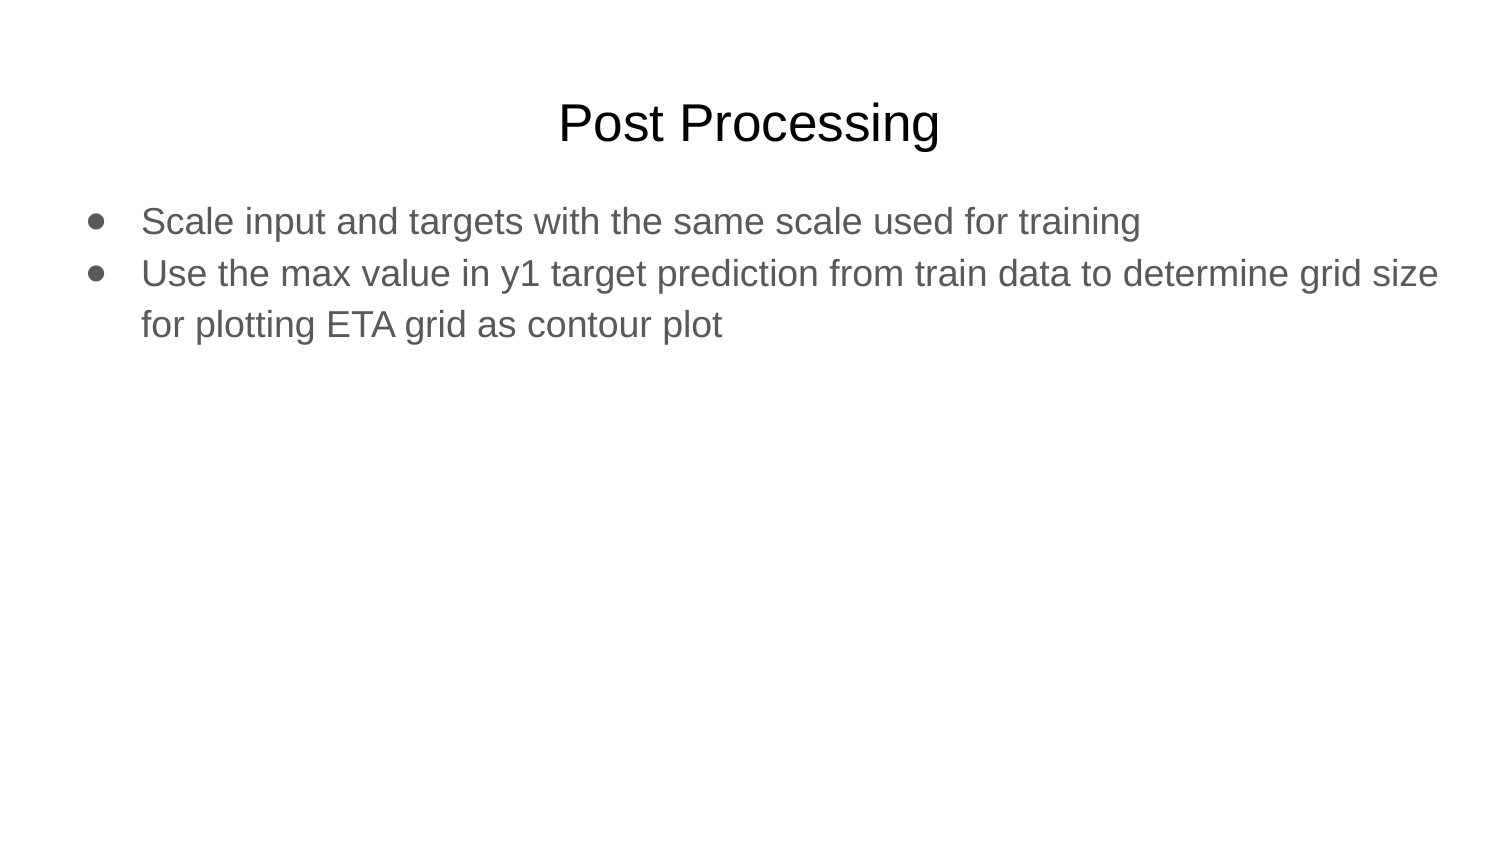

# Post Processing
Scale input and targets with the same scale used for training
Use the max value in y1 target prediction from train data to determine grid size for plotting ETA grid as contour plot